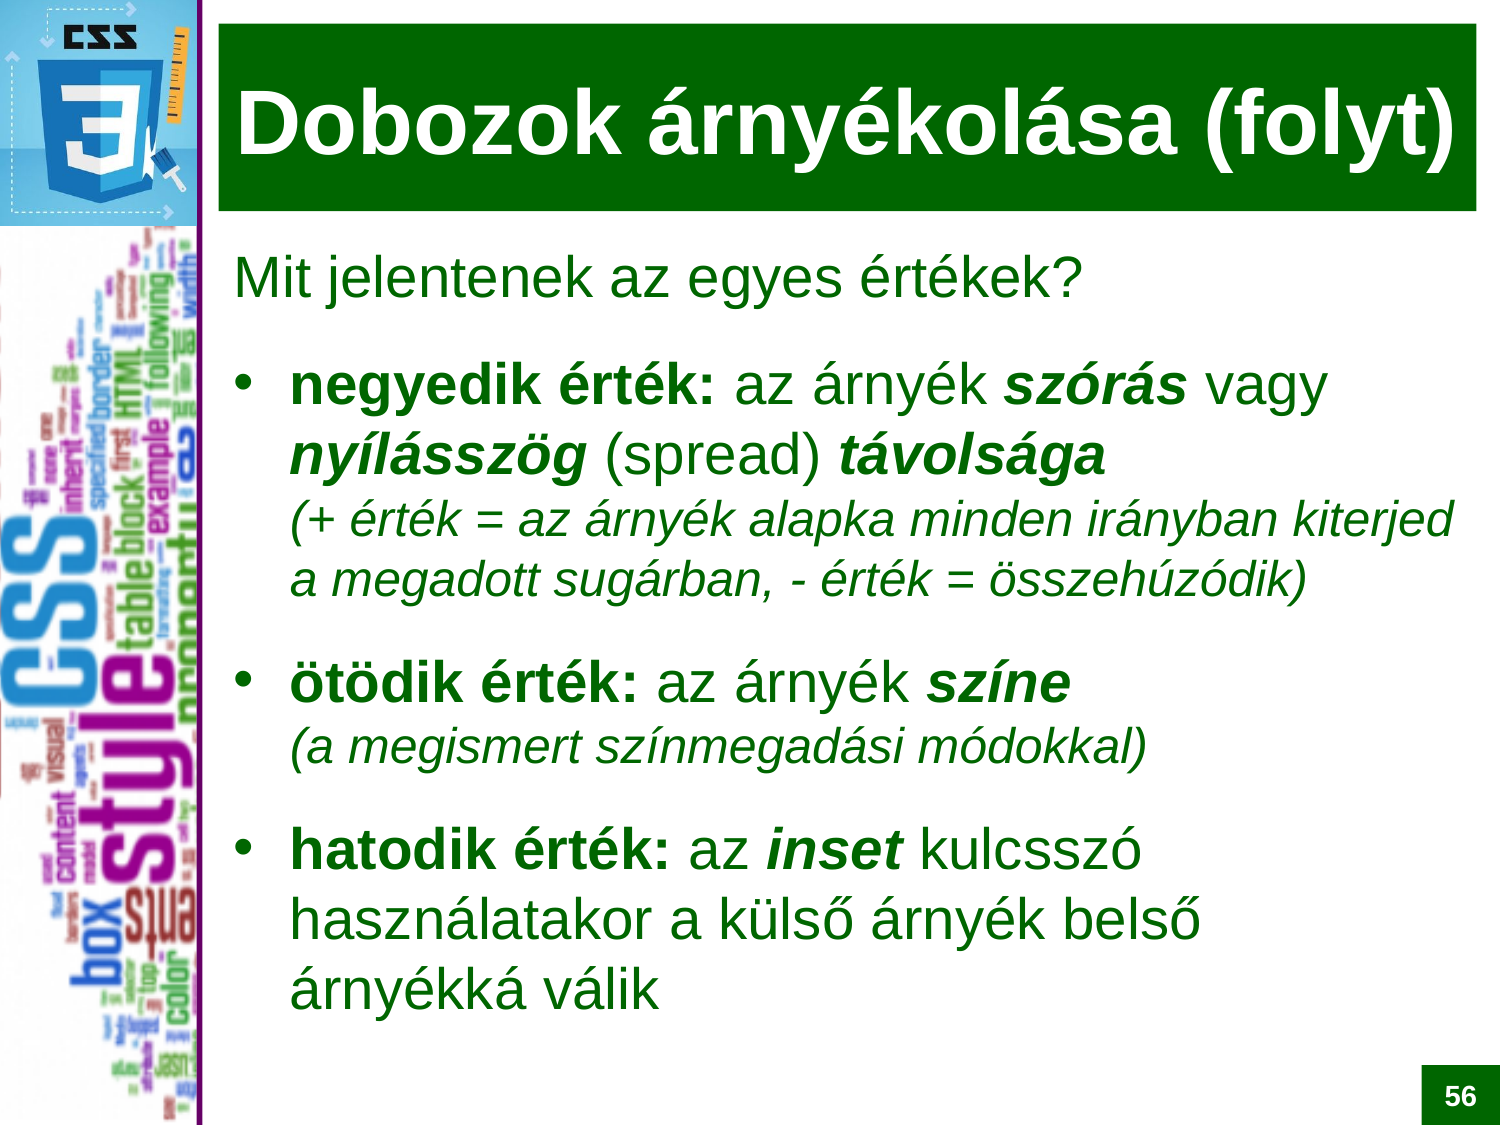

# Dobozok árnyékolása (folyt)
Mit jelentenek az egyes értékek?
negyedik érték: az árnyék szórás vagy nyílásszög (spread) távolsága
(+ érték = az árnyék alapka minden irányban kiterjed a megadott sugárban, - érték = összehúzódik)
ötödik érték: az árnyék színe
(a megismert színmegadási módokkal)
hatodik érték: az inset kulcsszó használatakor a külső árnyék belső árnyékká válik
56